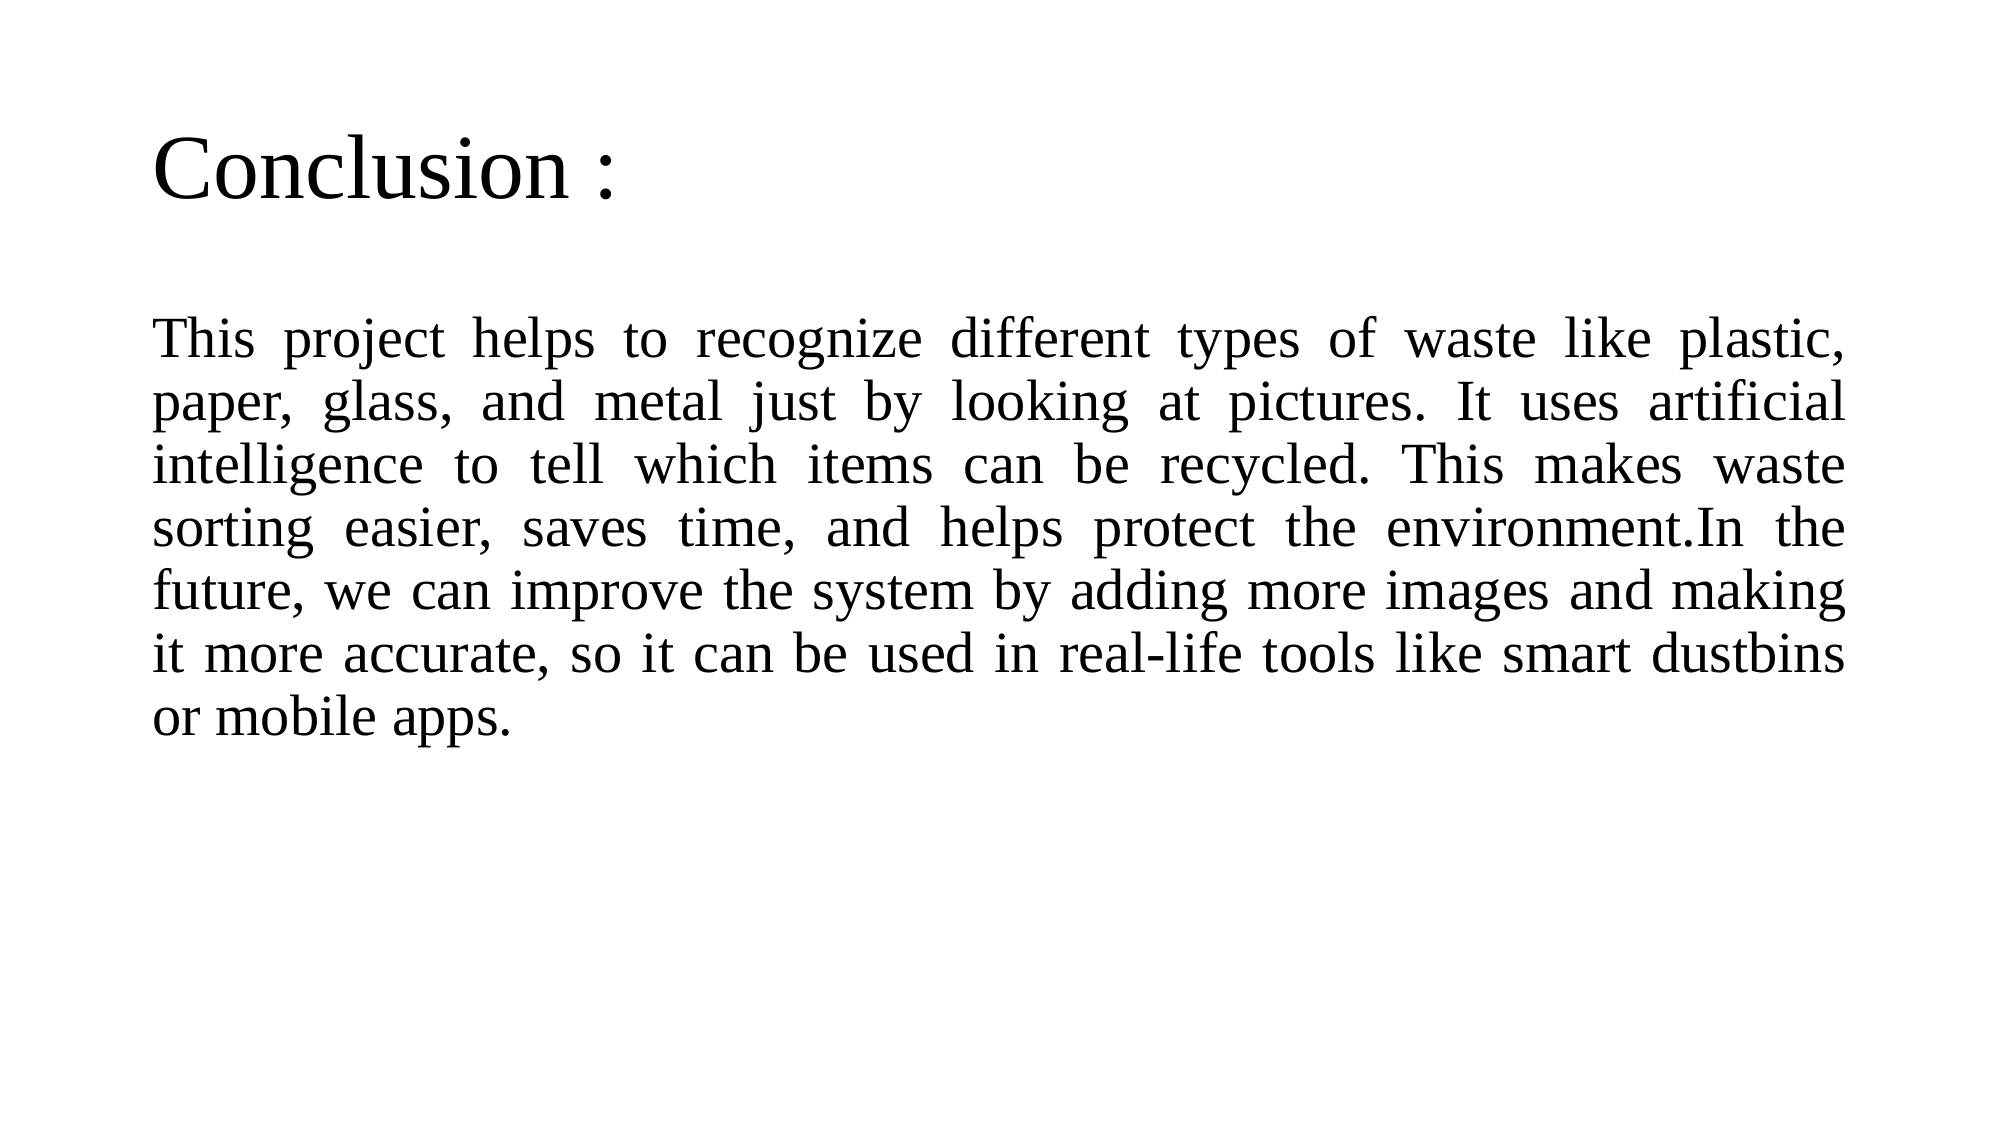

# Conclusion :
This project helps to recognize different types of waste like plastic, paper, glass, and metal just by looking at pictures. It uses artificial intelligence to tell which items can be recycled. This makes waste sorting easier, saves time, and helps protect the environment.In the future, we can improve the system by adding more images and making it more accurate, so it can be used in real-life tools like smart dustbins or mobile apps.